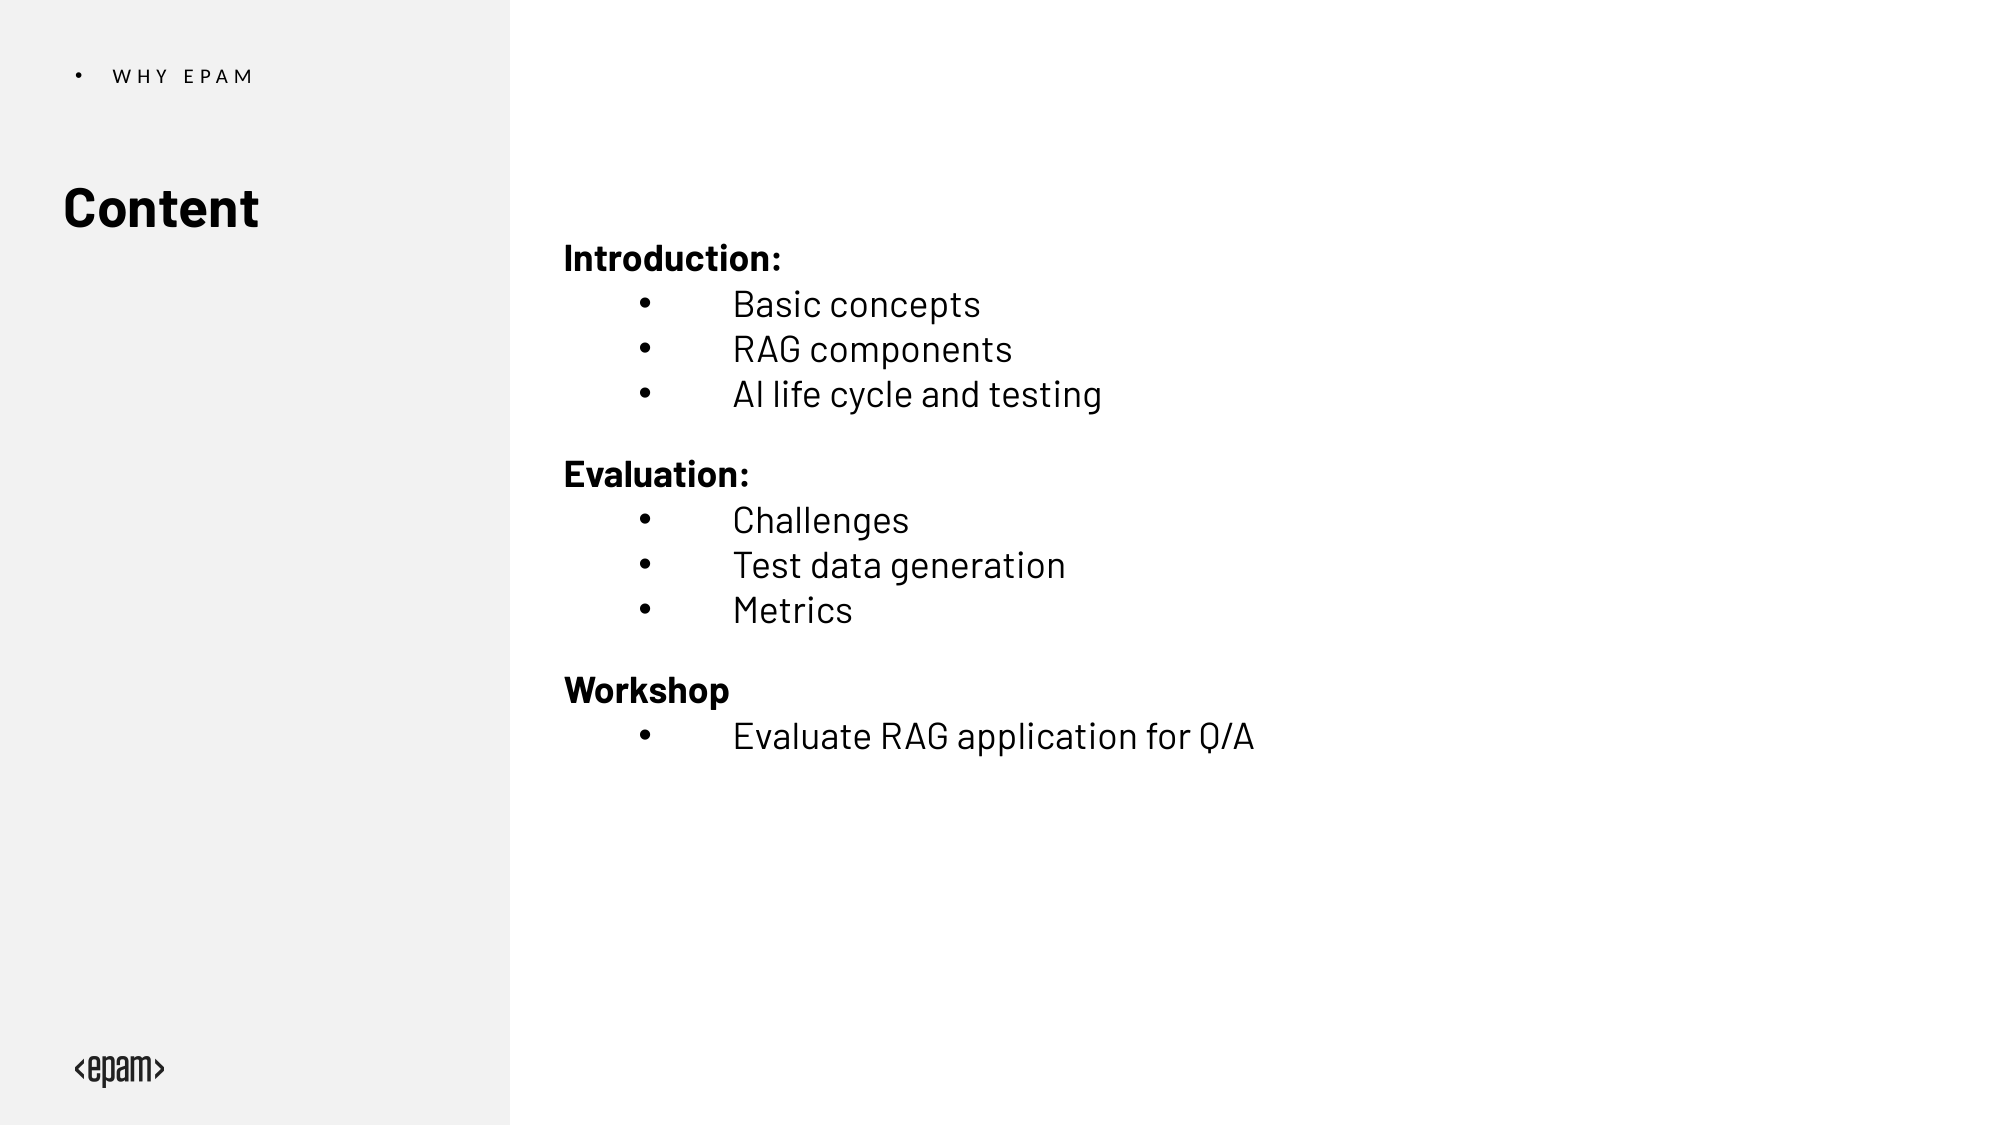

Why EPAM
# Content
Introduction:
Basic concepts
RAG components
AI life cycle and testing
Evaluation:
Challenges
Test data generation
Metrics
Workshop
Evaluate RAG application for Q/A